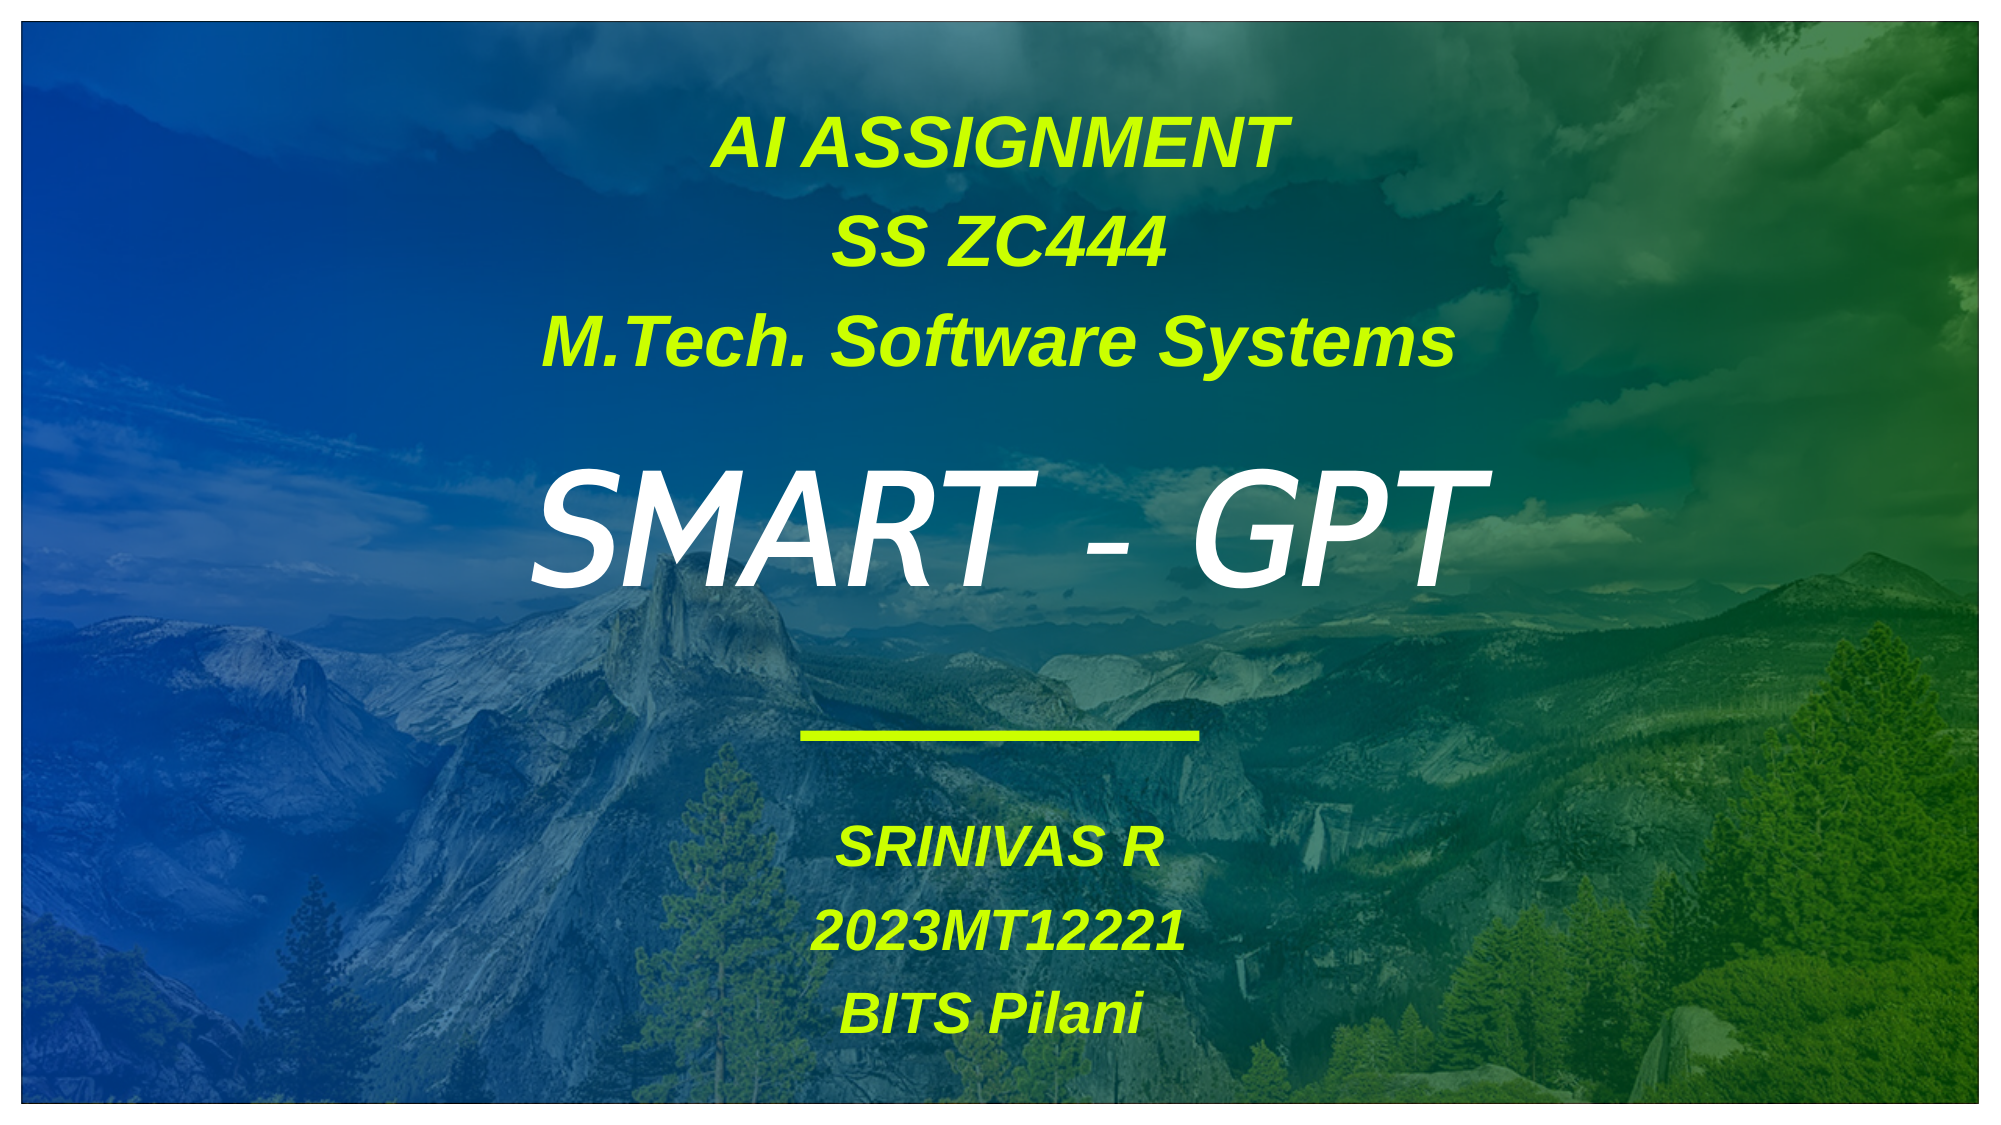

AI ASSIGNMENT
SS ZC444
M.Tech. Software Systems
# SMART - GPT
SRINIVAS R
2023MT12221
BITS Pilani